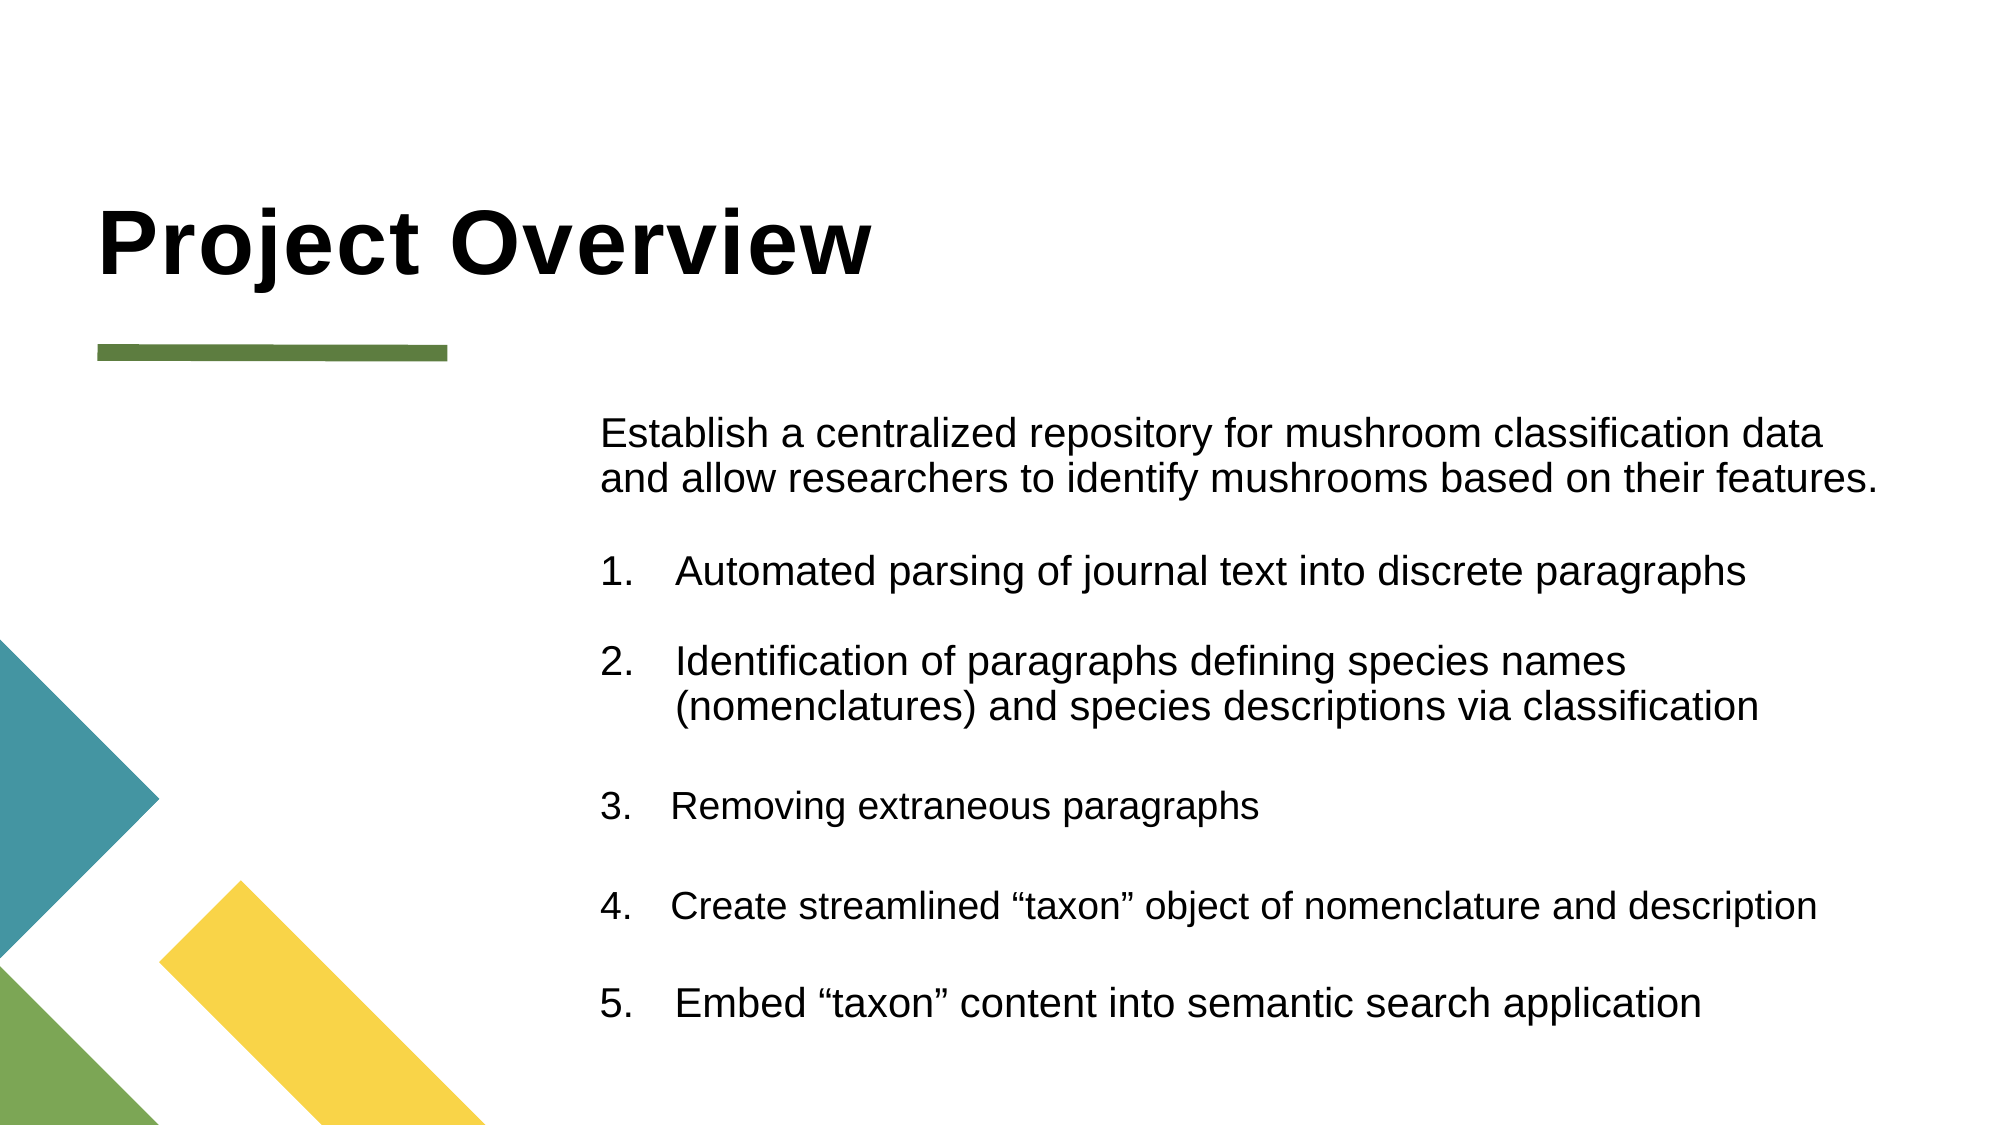

# Project Overview
Establish a centralized repository for mushroom classification data and allow researchers to identify mushrooms based on their features.
Automated parsing of journal text into discrete paragraphs
Identification of paragraphs defining species names (nomenclatures) and species descriptions via classification

Removing extraneous paragraphs

Create streamlined “taxon” object of nomenclature and description
Embed “taxon” content into semantic search application